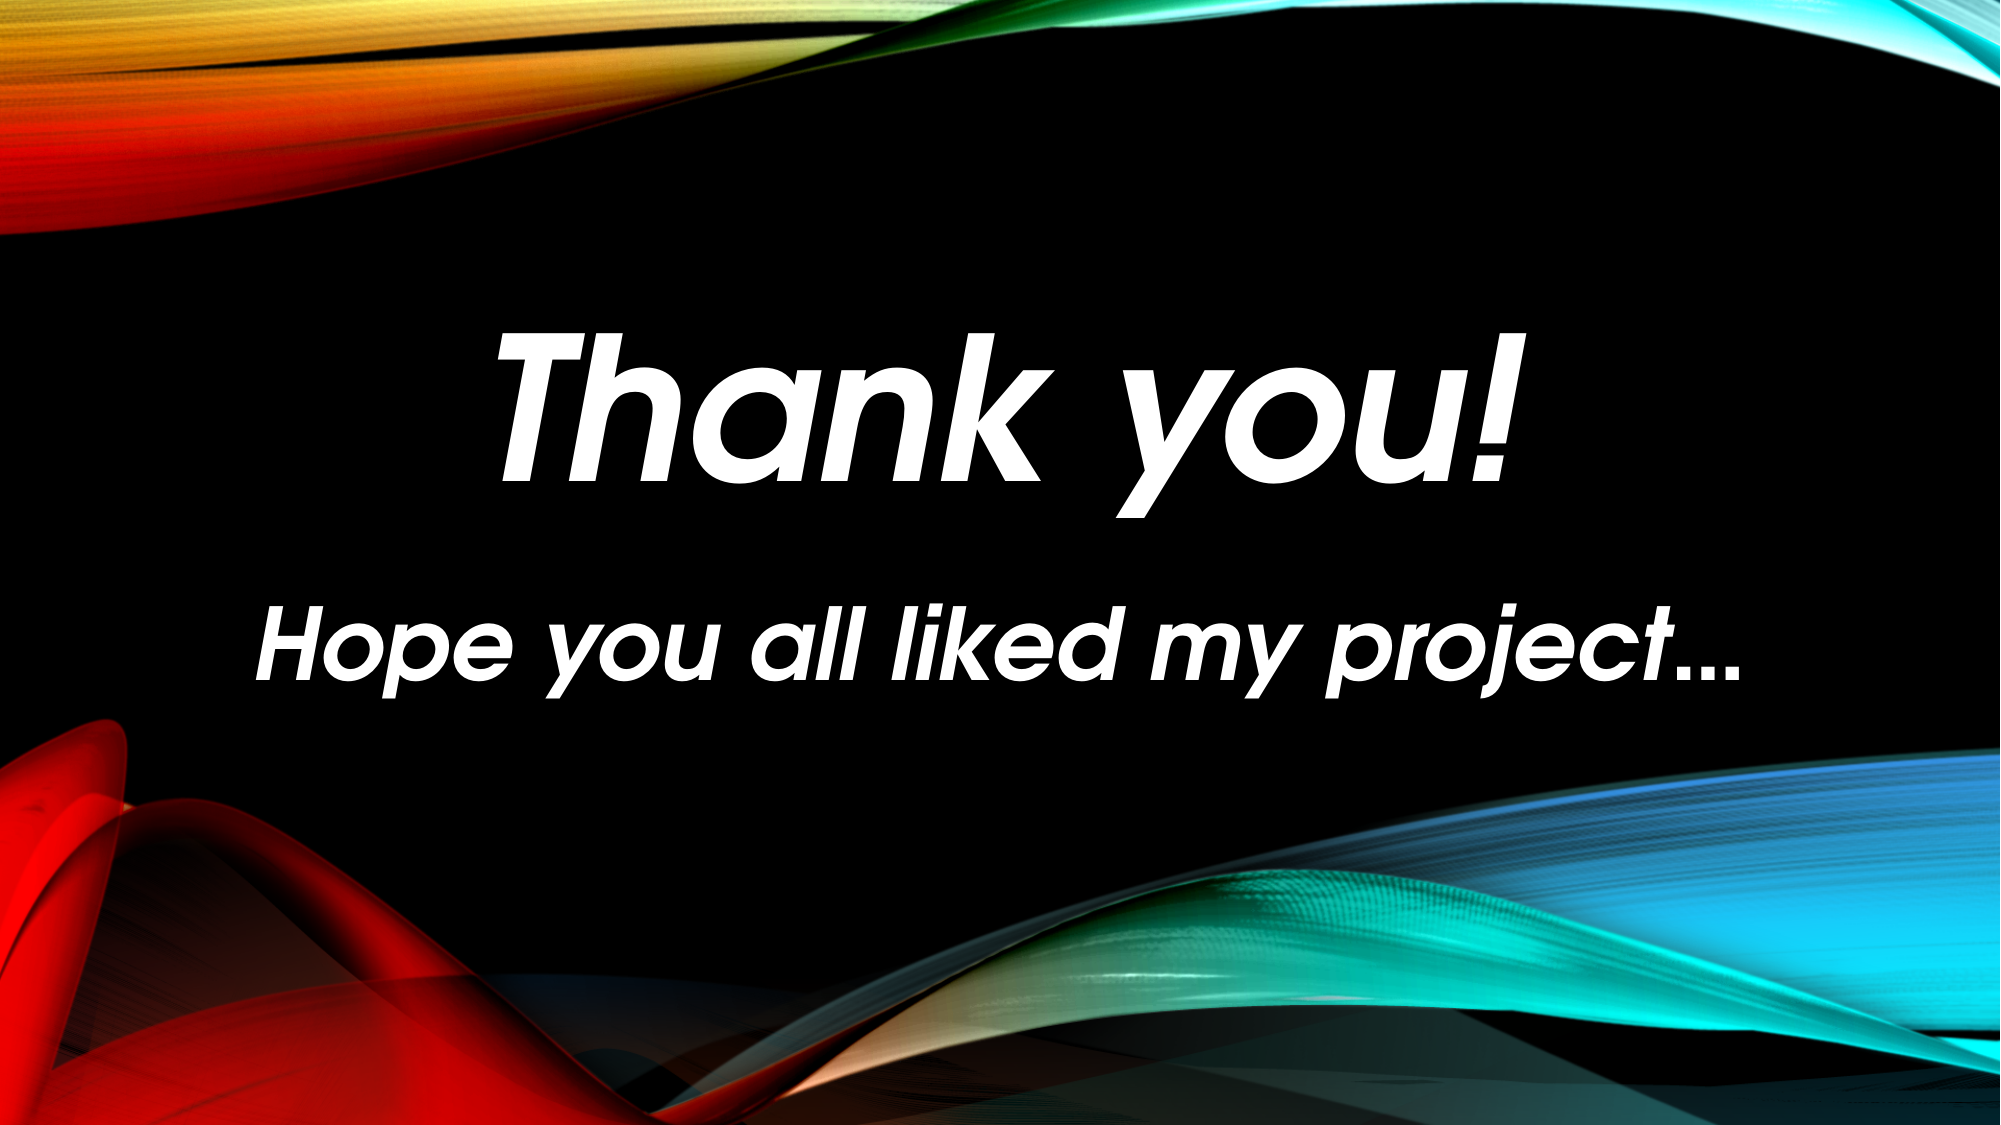

Thank you!

Hope you all liked my project…